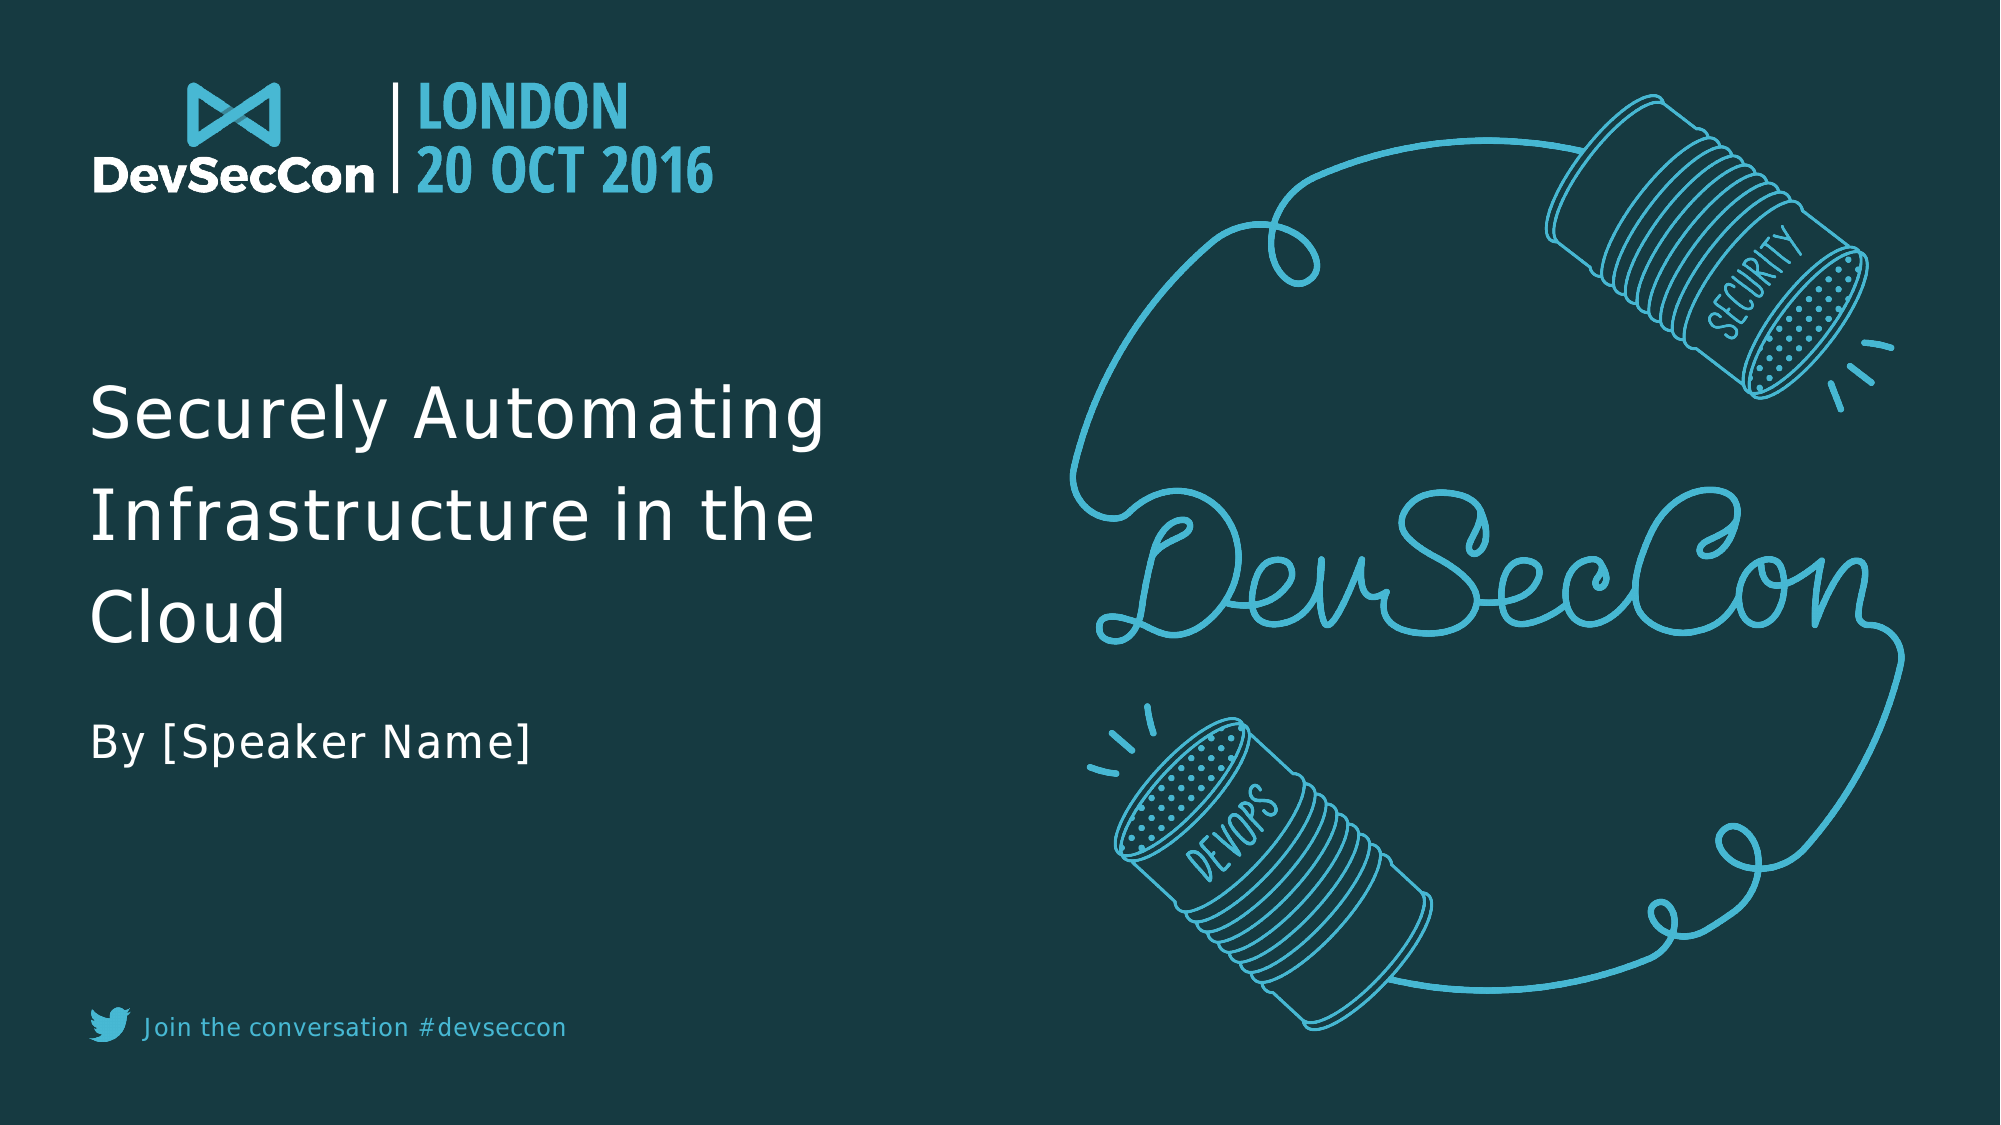

Securely Automating Infrastructure in the Cloud
By [Speaker Name]